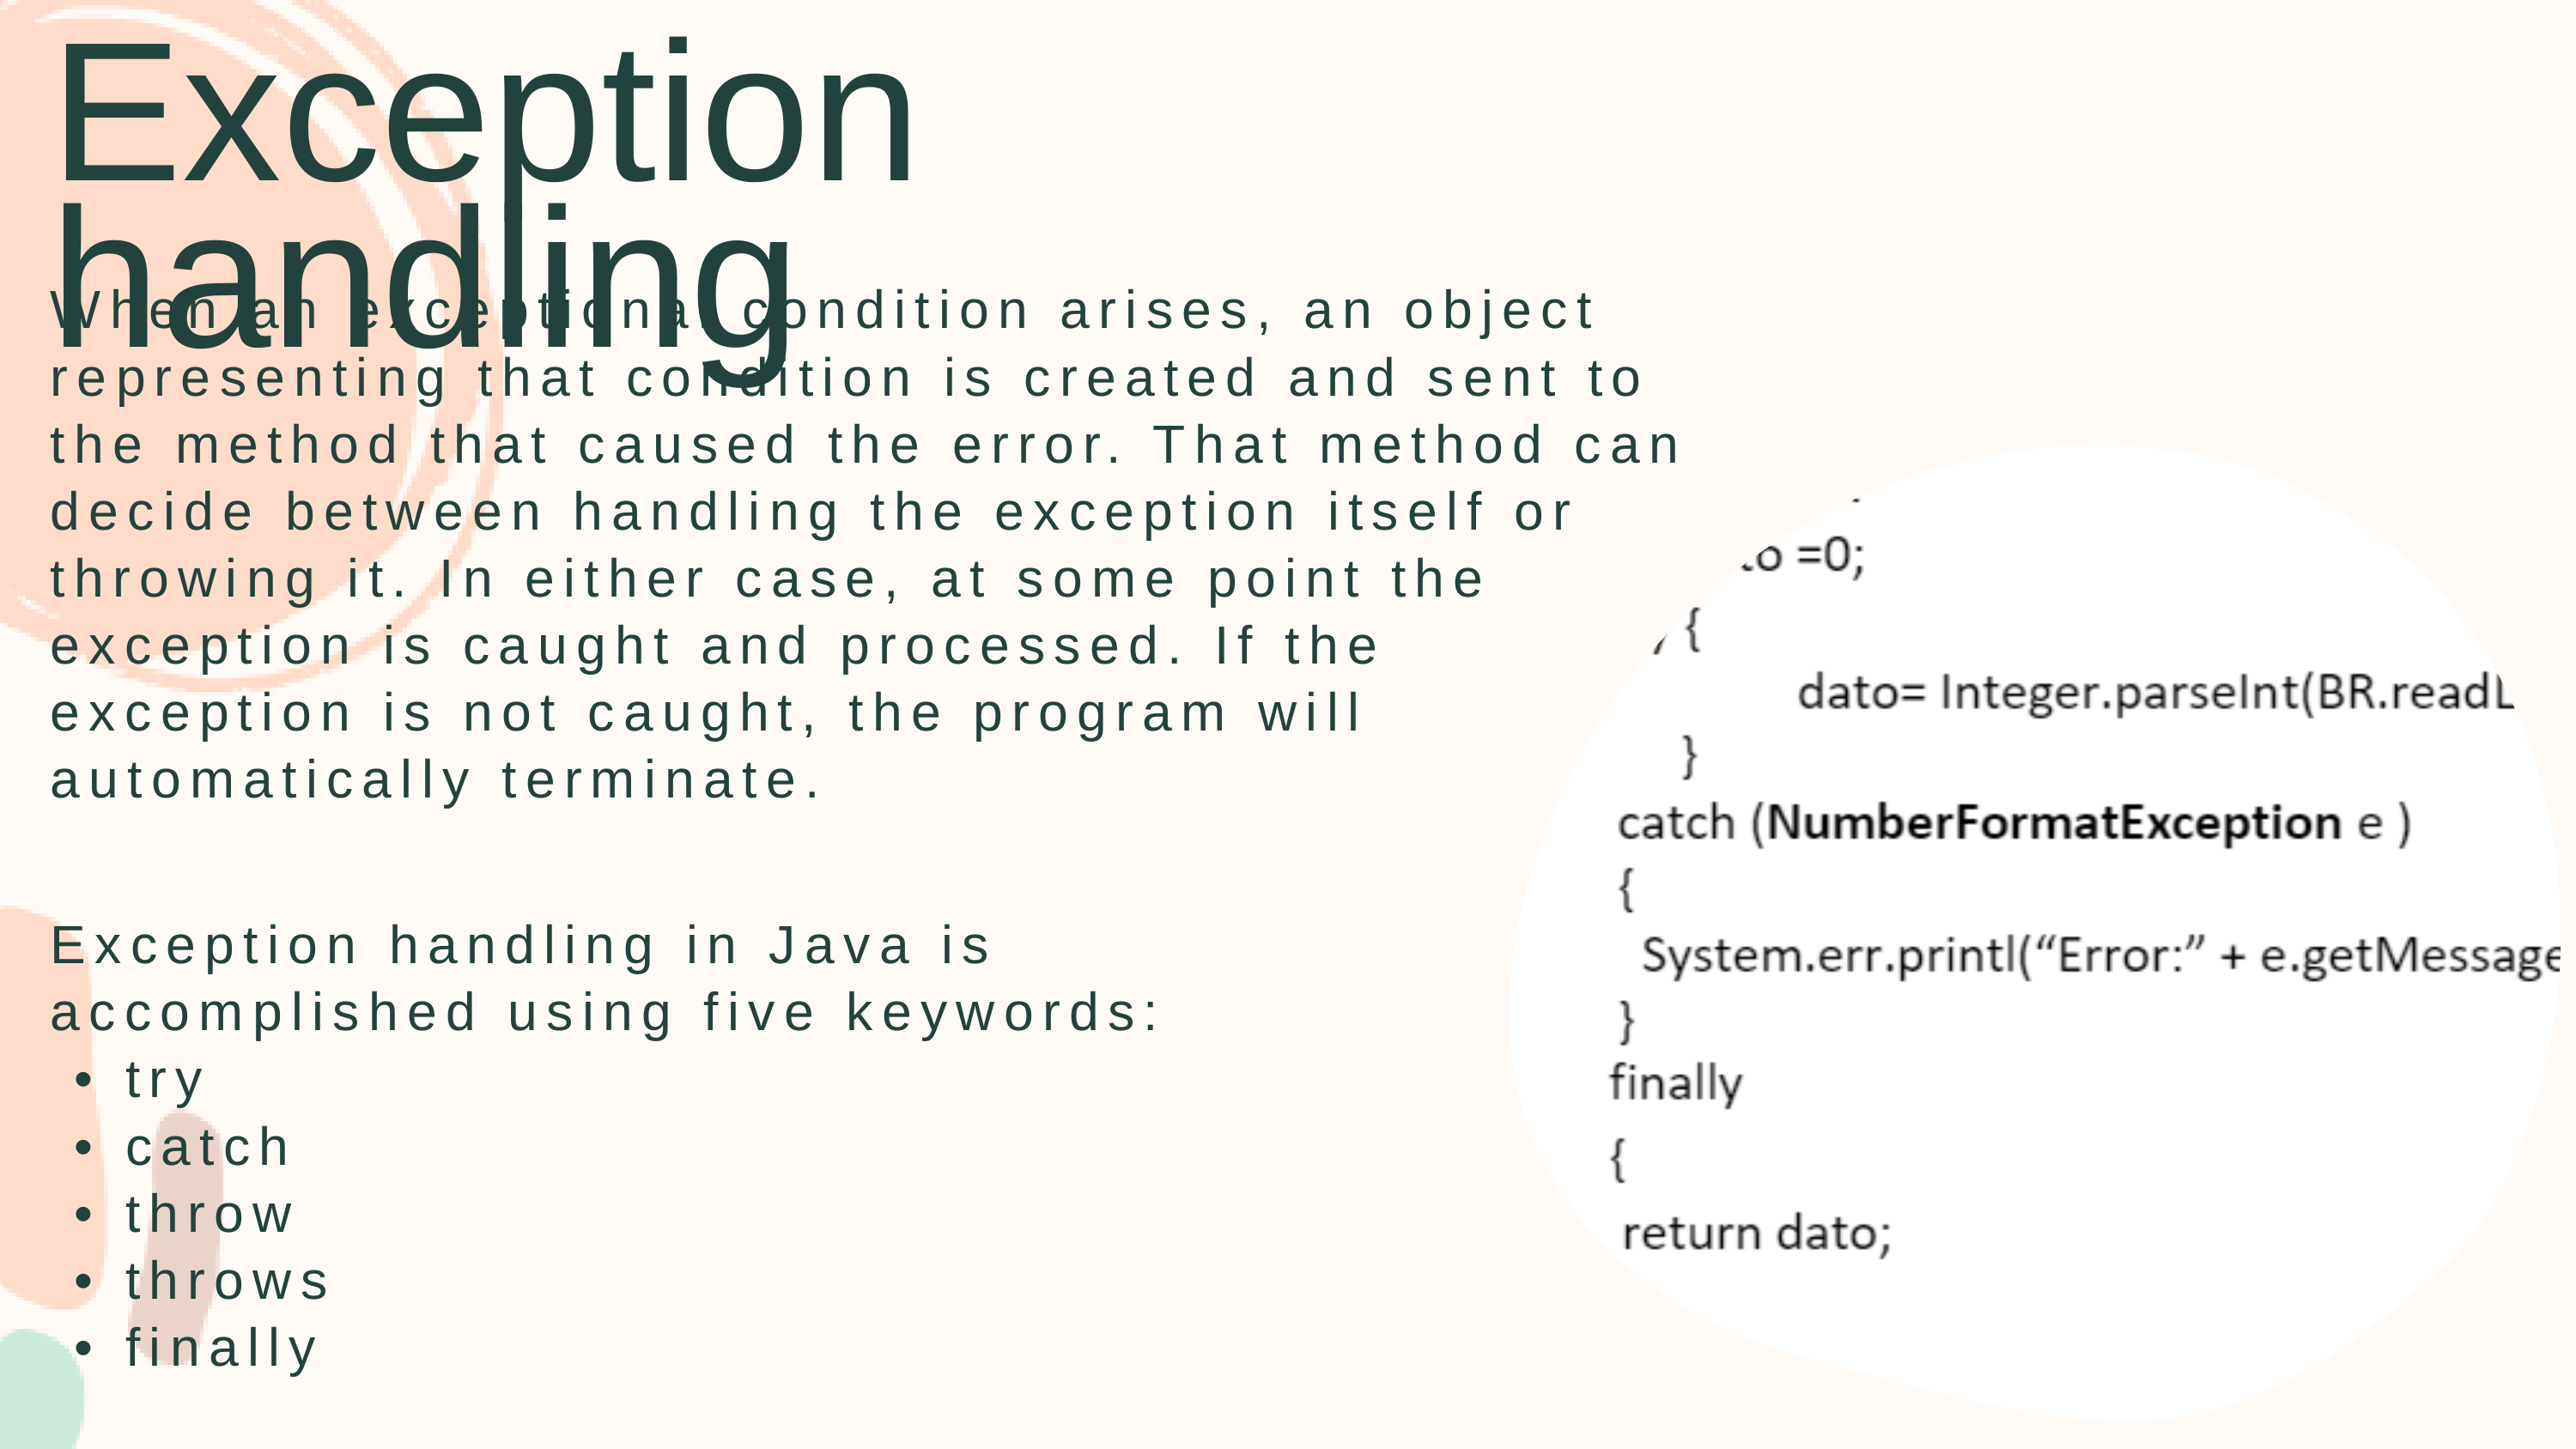

Exception handling
When an exceptional condition arises, an object representing that condition is created and sent to the method that caused the error. That method can decide between handling the exception itself or throwing it. In either case, at some point the exception is caught and processed. If the exception is not caught, the program will automatically terminate.

Exception handling in Java is accomplished using five keywords:
 • try
 • catch
 • throw
 • throws
 • finally